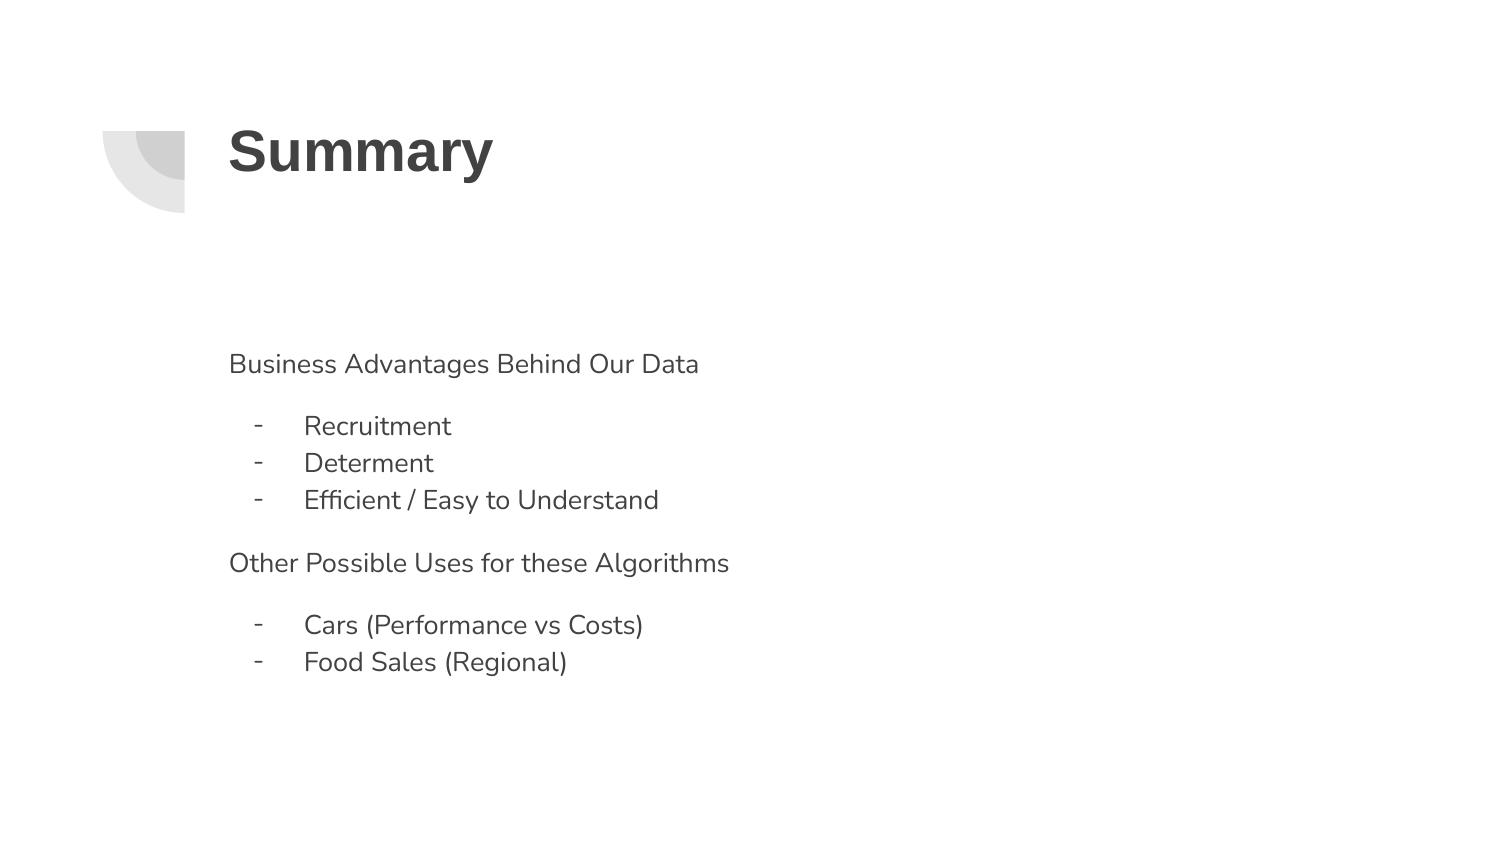

# Summary
Business Advantages Behind Our Data
Recruitment
Determent
Efficient / Easy to Understand
Other Possible Uses for these Algorithms
Cars (Performance vs Costs)
Food Sales (Regional)